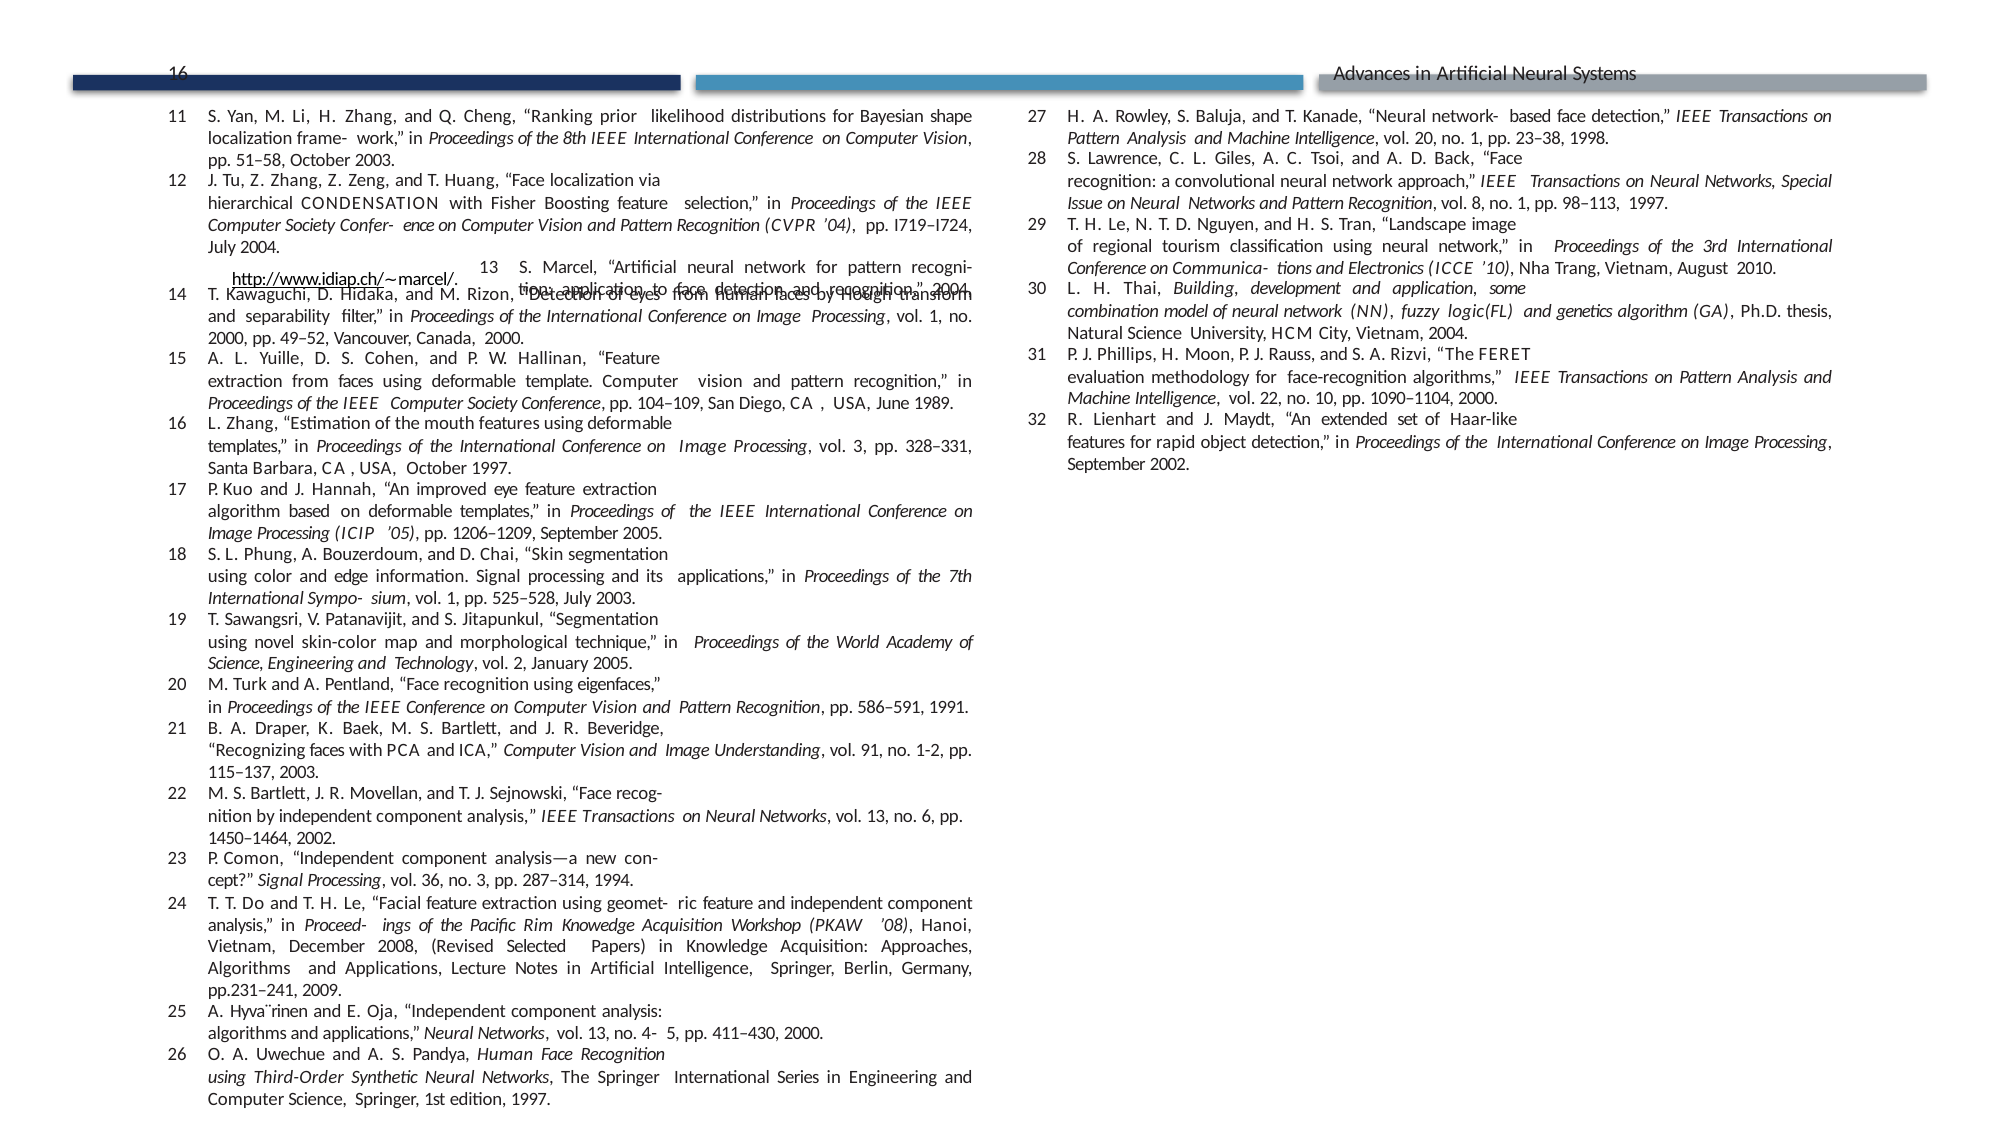

16
Advances in Artificial Neural Systems
S. Yan, M. Li, H. Zhang, and Q. Cheng, “Ranking prior  likelihood distributions for Bayesian shape localization frame-  work,” in Proceedings of the 8th IEEE International Conference  on Computer Vision, pp. 51–58, October 2003.
J. Tu, Z. Zhang, Z. Zeng, and T. Huang, “Face localization via
hierarchical CONDENSATION with Fisher Boosting feature  selection,” in Proceedings of the IEEE Computer Society Confer-  ence on Computer Vision and Pattern Recognition (CVPR ’04),  pp. I719–I724, July 2004.
S. Marcel, “Artificial neural network for pattern recogni-
tion: application to face detection and recognition,” 2004,
H. A. Rowley, S. Baluja, and T. Kanade, “Neural network-  based face detection,” IEEE Transactions on Pattern Analysis  and Machine Intelligence, vol. 20, no. 1, pp. 23–38, 1998.
S. Lawrence, C. L. Giles, A. C. Tsoi, and A. D. Back, “Face
recognition: a convolutional neural network approach,” IEEE  Transactions on Neural Networks, Special Issue on Neural  Networks and Pattern Recognition, vol. 8, no. 1, pp. 98–113,  1997.
T. H. Le, N. T. D. Nguyen, and H. S. Tran, “Landscape image
of regional tourism classification using neural network,” in  Proceedings of the 3rd International Conference on Communica-  tions and Electronics (ICCE ’10), Nha Trang, Vietnam, August  2010.
L.  H.  Thai,  Building, development and application, some
combination model of neural network (NN), fuzzy logic(FL)  and genetics algorithm (GA), Ph.D. thesis, Natural Science  University, HCM City, Vietnam, 2004.
P. J. Phillips, H. Moon, P. J. Rauss, and S. A. Rizvi, “The FERET
evaluation methodology for face-recognition algorithms,”  IEEE Transactions on Pattern Analysis and Machine Intelligence,  vol. 22, no. 10, pp. 1090–1104, 2000.
R.  Lienhart and J. Maydt, “An extended set of Haar-like
features for rapid object detection,” in Proceedings of the  International Conference on Image Processing, September 2002.
http://www.idiap.ch/∼marcel/.
T. Kawaguchi, D. Hidaka, and M. Rizon, “Detection of eyes  from human faces by Hough transform and separability  filter,” in Proceedings of the International Conference on Image  Processing, vol. 1, no. 2000, pp. 49–52, Vancouver, Canada,  2000.
A.  L.  Yuille, D.  S. Cohen,  and P. W. Hallinan,  “Feature
extraction from faces using deformable template. Computer  vision and pattern recognition,” in Proceedings of the IEEE  Computer Society Conference, pp. 104–109, San Diego, CA ,  USA, June 1989.
L. Zhang, “Estimation of the mouth features using deformable
templates,” in Proceedings of the International Conference on  Image Processing, vol. 3, pp. 328–331, Santa Barbara, CA , USA,  October 1997.
P. Kuo and J. Hannah, “An improved eye feature extraction
algorithm based on deformable templates,” in Proceedings of  the IEEE International Conference on Image Processing (ICIP  ’05), pp. 1206–1209, September 2005.
S. L. Phung, A. Bouzerdoum, and D. Chai, “Skin segmentation
using color and edge information. Signal processing and its  applications,” in Proceedings of the 7th International Sympo-  sium, vol. 1, pp. 525–528, July 2003.
T. Sawangsri, V. Patanavijit, and S. Jitapunkul, “Segmentation
using novel skin-color map and morphological technique,” in  Proceedings of the World Academy of Science, Engineering and  Technology, vol. 2, January 2005.
M. Turk and A. Pentland, “Face recognition using eigenfaces,”
in Proceedings of the IEEE Conference on Computer Vision and  Pattern Recognition, pp. 586–591, 1991.
B. A. Draper, K. Baek, M. S. Bartlett, and J. R. Beveridge,
“Recognizing faces with PCA and ICA,” Computer Vision and  Image Understanding, vol. 91, no. 1-2, pp. 115–137, 2003.
M. S. Bartlett, J. R. Movellan, and T. J. Sejnowski, “Face recog-
nition by independent component analysis,” IEEE Transactions  on Neural Networks, vol. 13, no. 6, pp. 1450–1464, 2002.
P. Comon, “Independent component  analysis—a new con-
cept?” Signal Processing, vol. 36, no. 3, pp. 287–314, 1994.
T. T. Do and T. H. Le, “Facial feature extraction using geomet-  ric feature and independent component analysis,” in Proceed-  ings of the Pacific Rim Knowedge Acquisition Workshop (PKAW  ’08), Hanoi, Vietnam, December 2008, (Revised Selected  Papers) in Knowledge Acquisition: Approaches, Algorithms  and Applications, Lecture Notes in Artificial Intelligence,  Springer, Berlin, Germany, pp.231–241, 2009.
A. Hyva¨rinen and E. Oja, “Independent component analysis:
algorithms and applications,” Neural Networks, vol. 13, no. 4-  5, pp. 411–430, 2000.
O. A. Uwechue and A. S. Pandya, Human Face Recognition
using Third-Order Synthetic Neural Networks, The Springer  International Series in Engineering and Computer Science,  Springer, 1st edition, 1997.